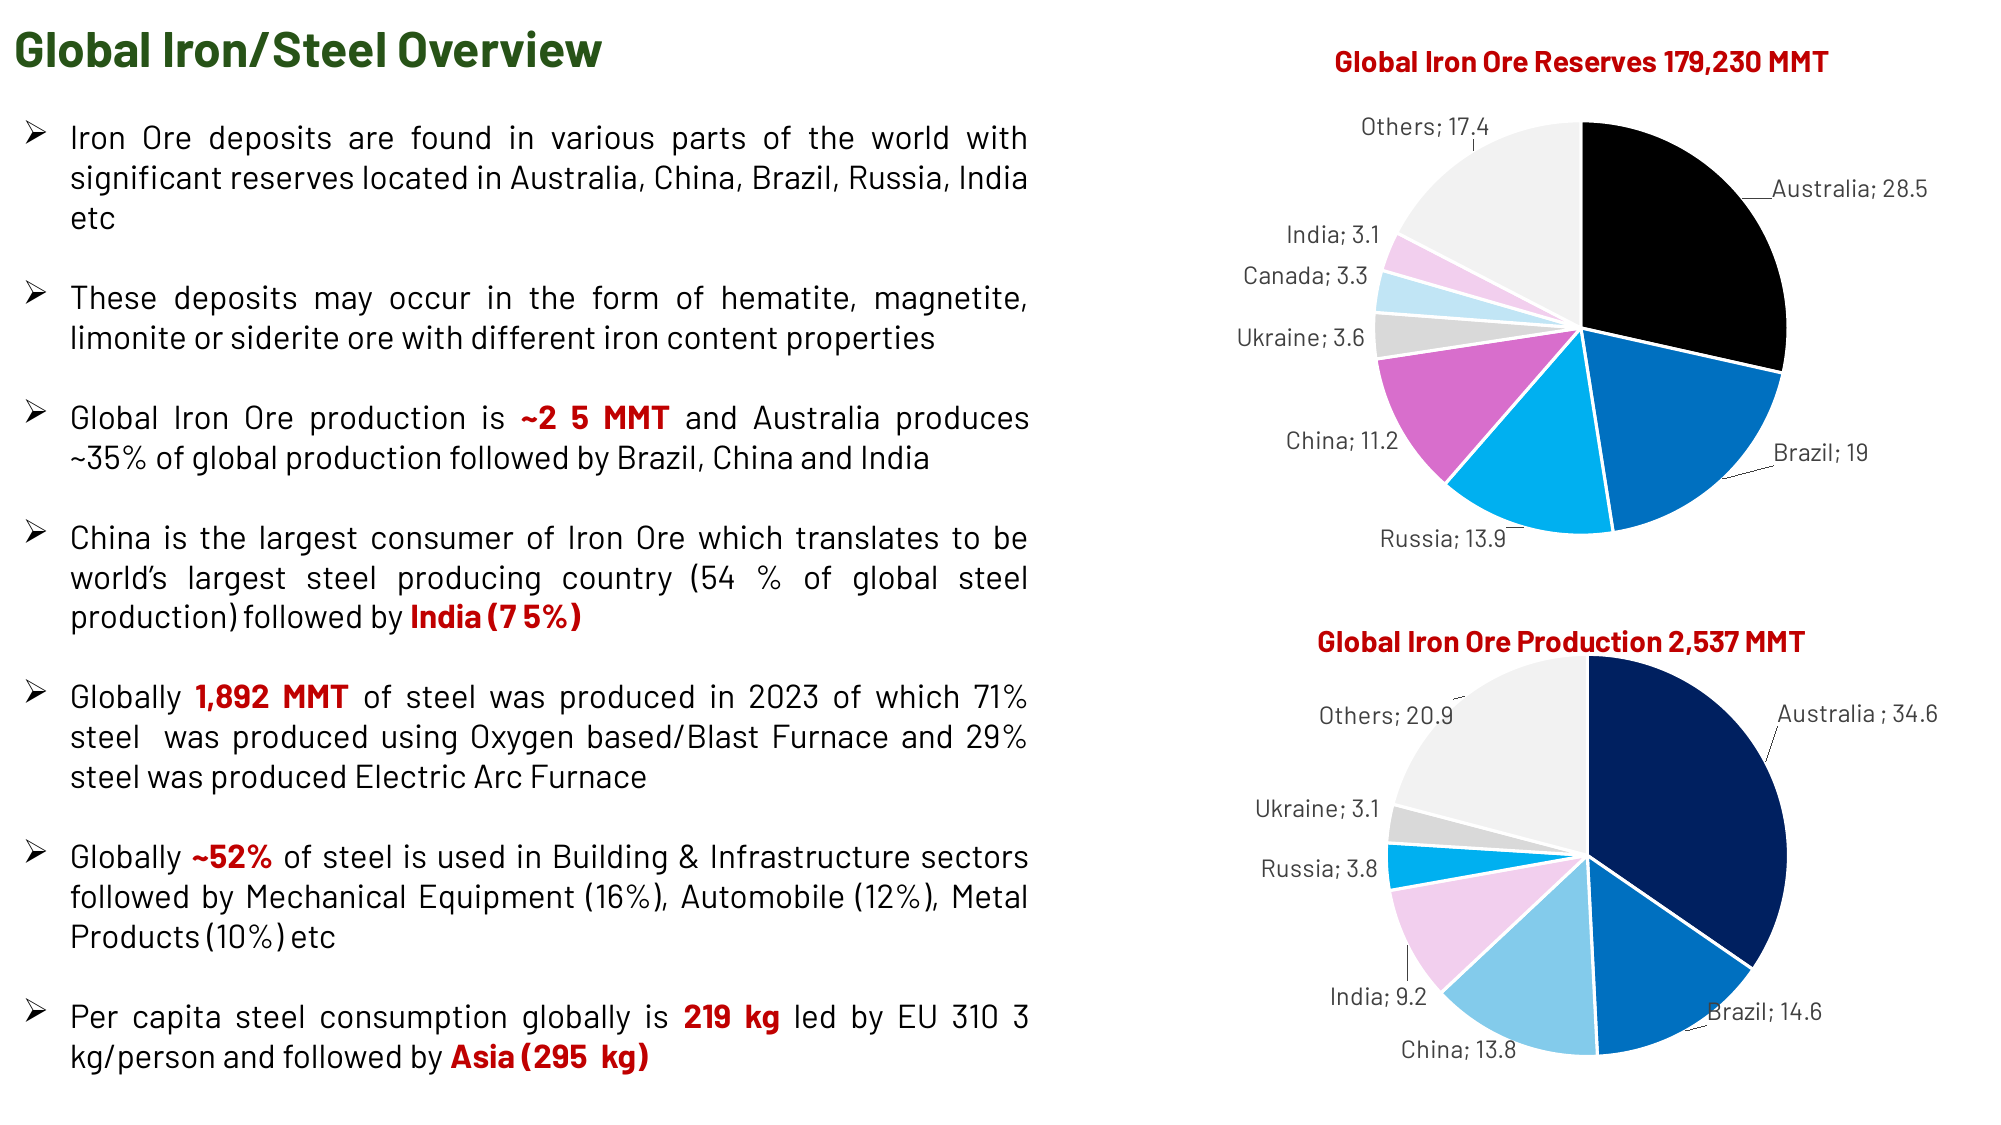

Global Iron/Steel Overview

### Chart:

| Category | Global Iron Ore Reserves 179,230 MMT |
|---|---|
| Australia | 28.5 |
| Brazil | 19.0 |
| Russia | 13.9 |
| China | 11.2 |
| Ukraine | 3.6 |
| Canada | 3.3 |
| India | 3.1 |
| Others | 17.40000000000002 |
Iron Ore deposits are found in various parts of the world with significant reserves located in Australia, China, Brazil, Russia, India etc

These deposits may occur in the form of hematite, magnetite, limonite or siderite ore with different iron content properties

Global Iron Ore production is ~2 5 MMT and Australia produces ~35% of global production followed by Brazil, China and India

China is the largest consumer of Iron Ore which translates to be world’s largest steel producing country (54 % of global steel production) followed by India (7 5%)

Globally 1,892 MMT of steel was produced in 2023 of which 71% steel  was produced using Oxygen based/Blast Furnace and 29% steel was produced Electric Arc Furnace

Globally ~52% of steel is used in Building & Infrastructure sectors followed by Mechanical Equipment (16%), Automobile (12%), Metal Products (10%) etc

Per capita steel consumption globally is 219 kg led by EU 310 3 kg/person and followed by Asia (295  kg)

### Chart: Global Iron Ore Production 2,537 MMT

| Category | Global Iron Ore Production 2,537 MMT |
|---|---|
| Australia  | 34.6 |
| Brazil | 14.6 |
| China | 13.8 |
| India | 9.2 |
| Russia | 3.8 |
| Ukraine | 3.1 |
| Others | 20.900000000000006 |